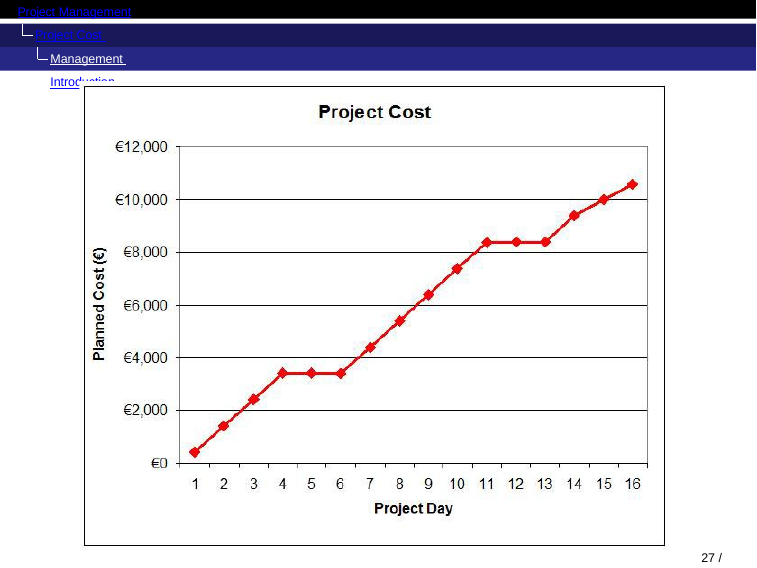

Project Management
Project Cost Management  Introduction

27 / 128